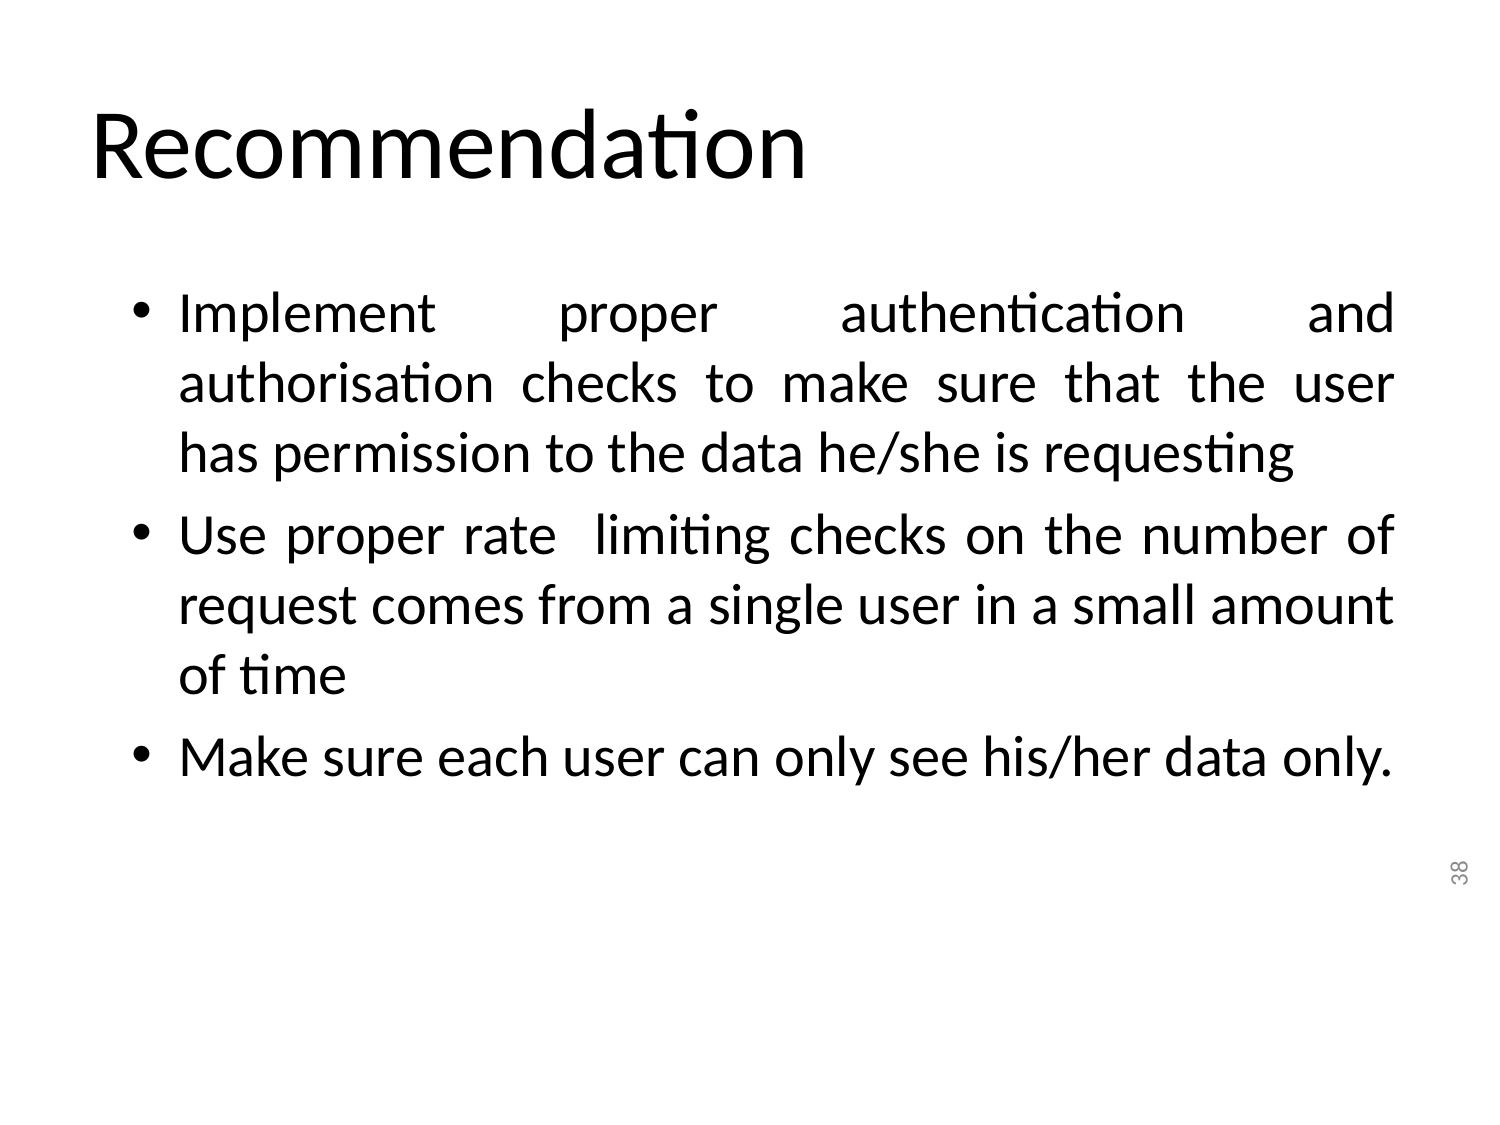

# Recommendation
Implement proper authentication and authorisation checks to make sure that the user has permission to the data he/she is requesting
Use proper rate  limiting checks on the number of request comes from a single user in a small amount of time
Make sure each user can only see his/her data only.

38